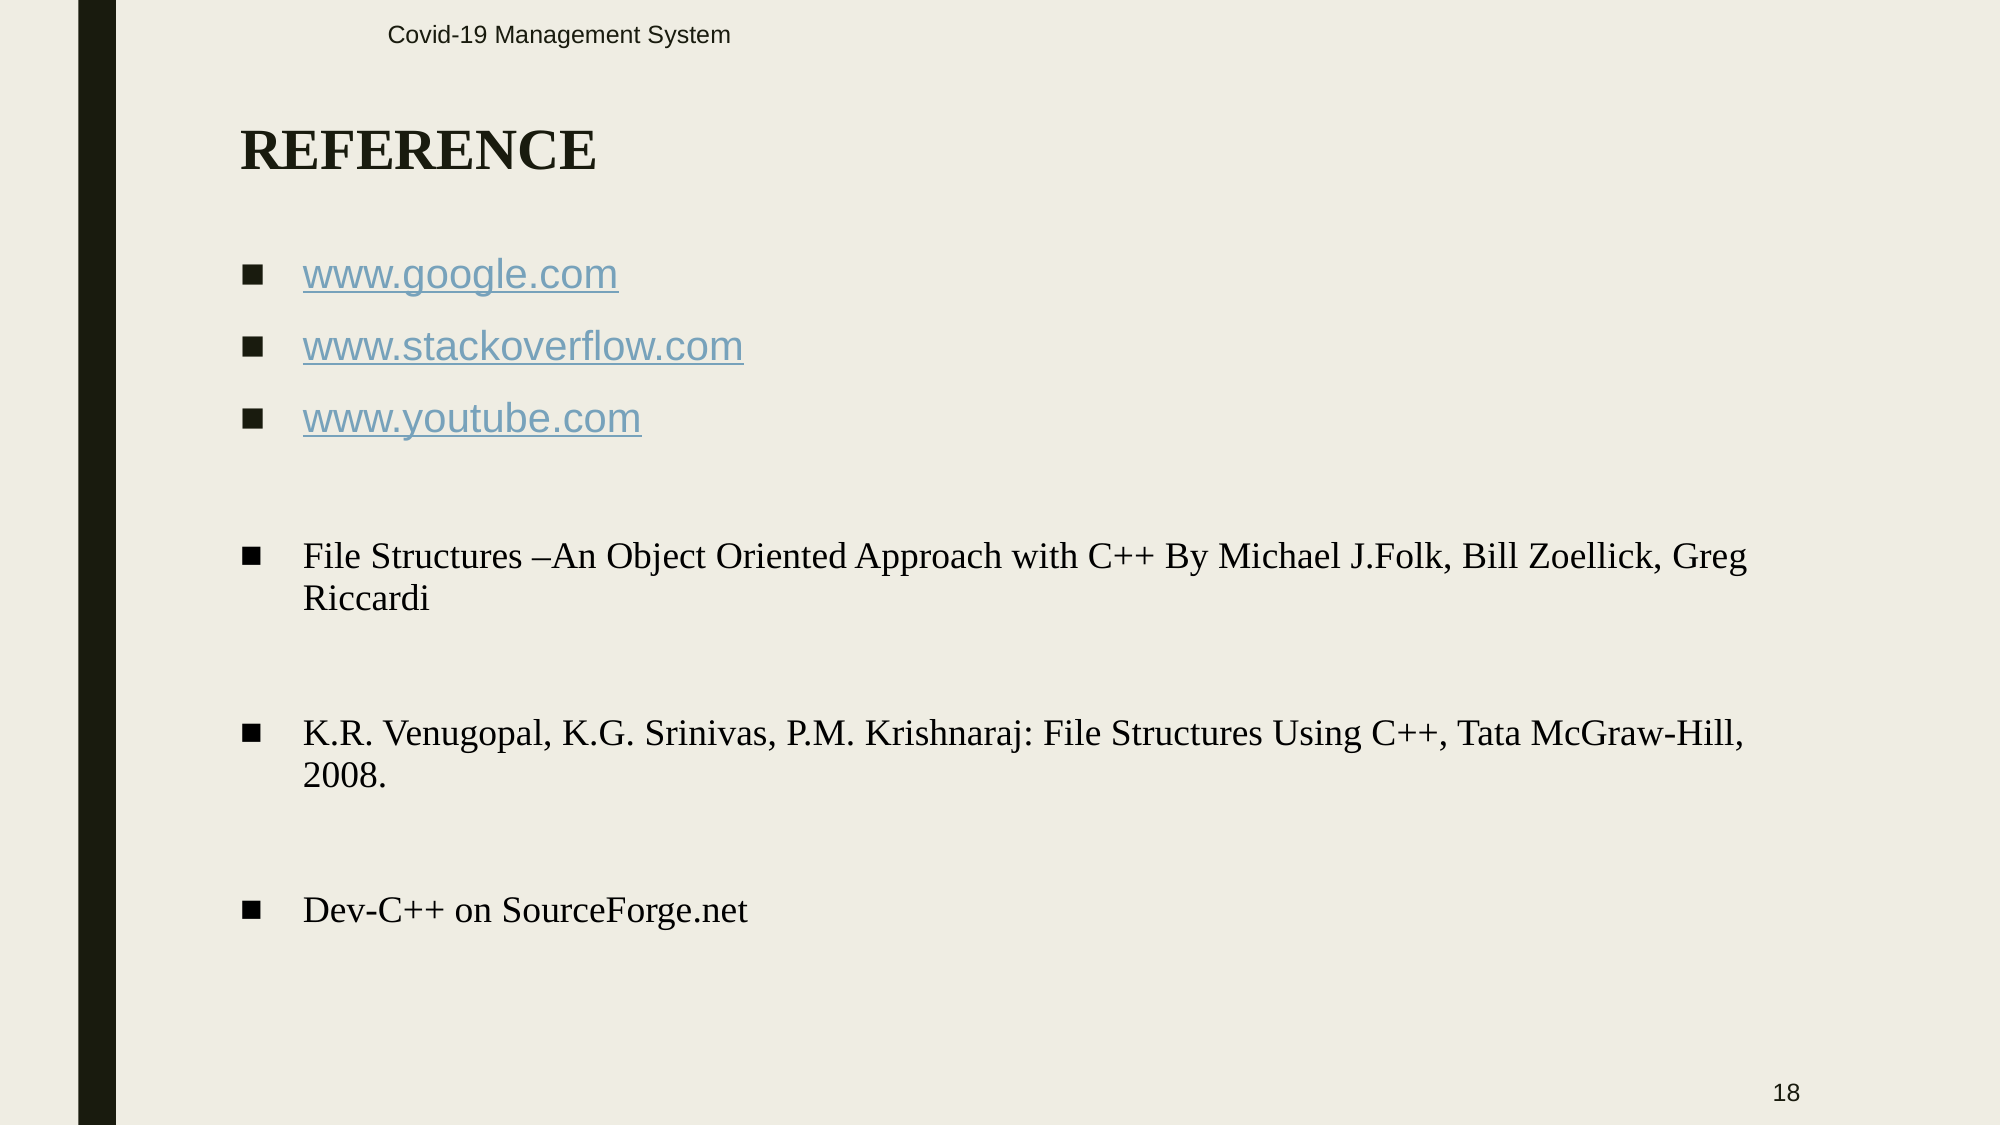

Covid-19 Management System
# REFERENCE
www.google.com
www.stackoverflow.com
www.youtube.com

File Structures –An Object Oriented Approach with C++ By Michael J.Folk, Bill Zoellick, Greg Riccardi

K.R. Venugopal, K.G. Srinivas, P.M. Krishnaraj: File Structures Using C++, Tata McGraw-Hill, 2008.

Dev-C++ on SourceForge.net

18